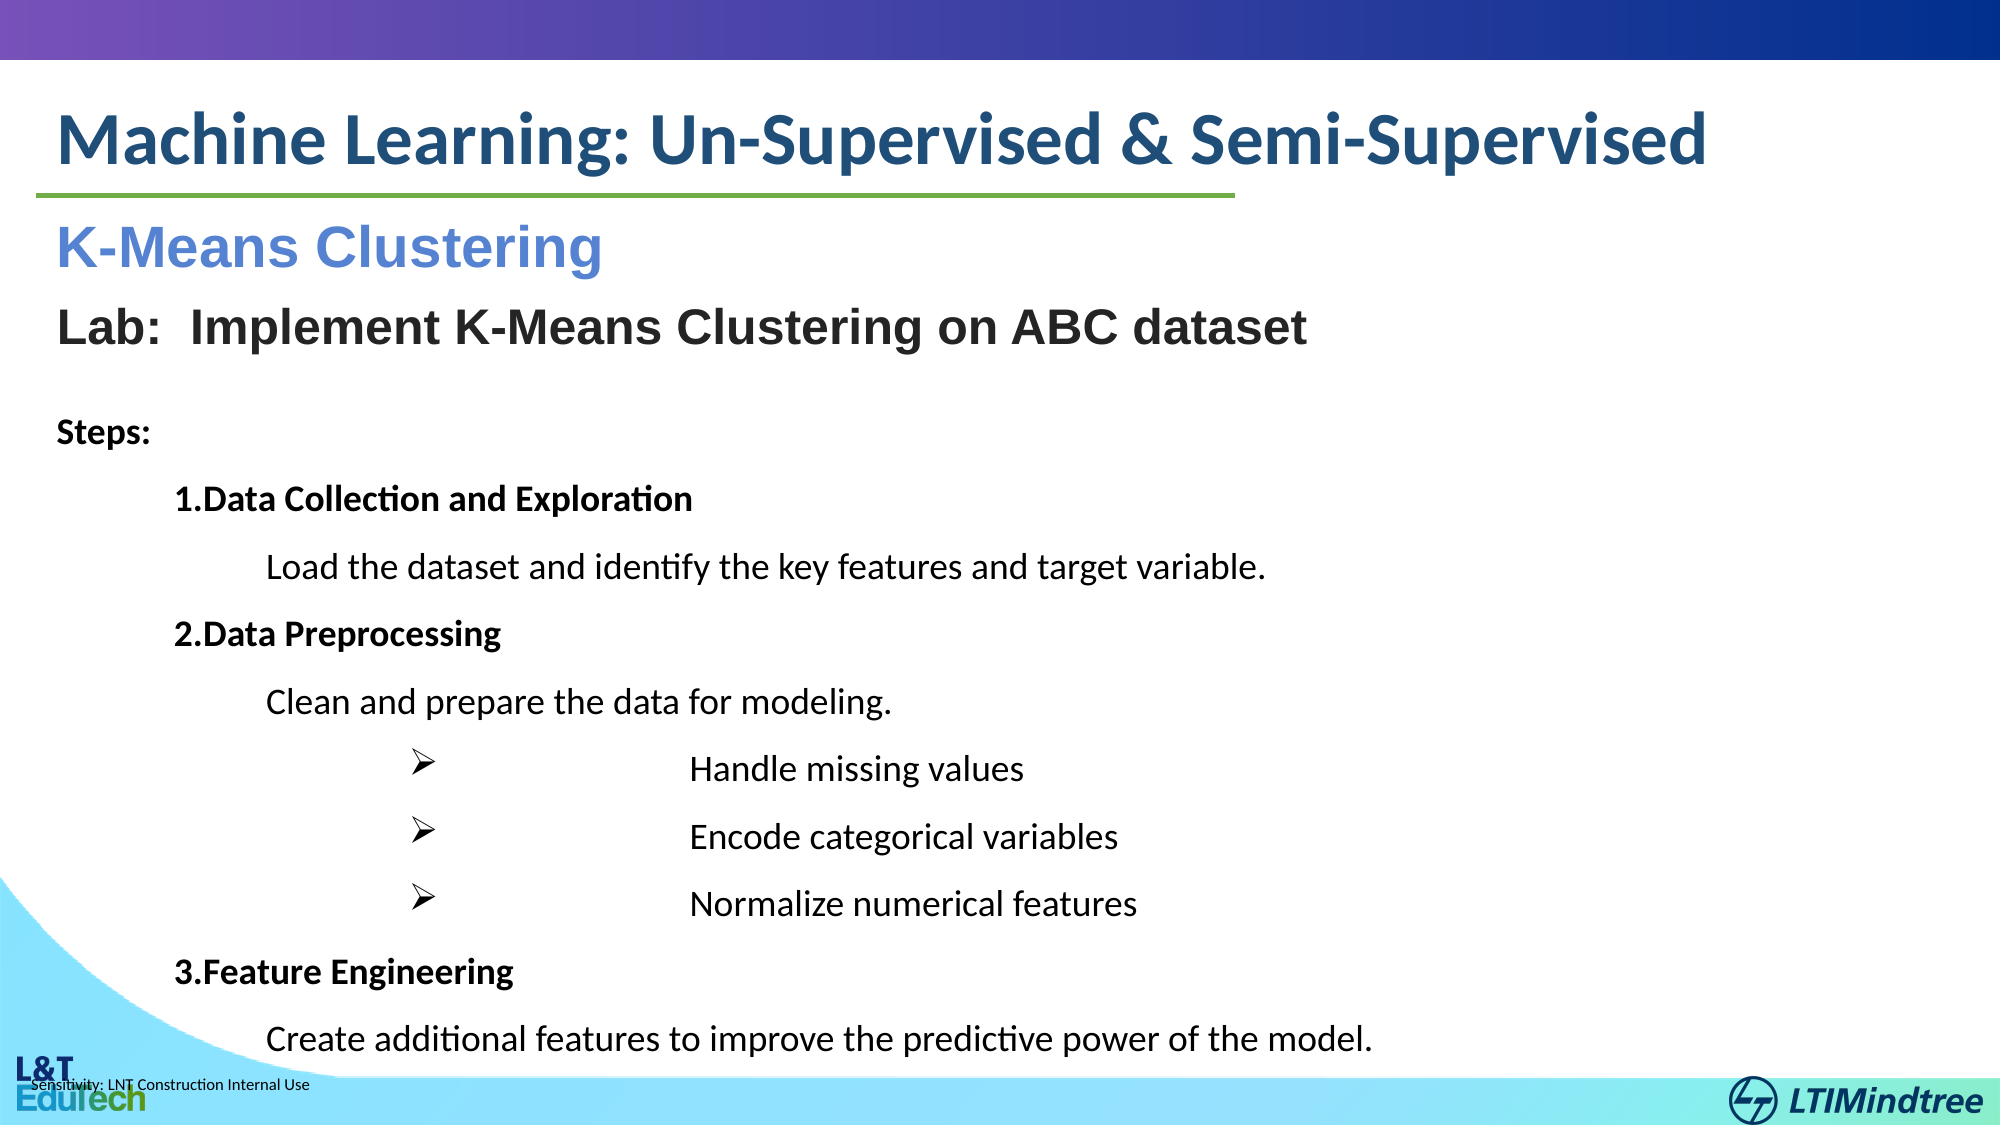

Machine Learning: Un-Supervised & Semi-Supervised
K-Means Clustering
Lab:  Implement K-Means Clustering on ABC dataset

Steps:
Data Collection and Exploration
	Load the dataset and identify the key features and target variable.
Data Preprocessing
	Clean and prepare the data for modeling.
		Handle missing values
		Encode categorical variables
		Normalize numerical features
Feature Engineering
	Create additional features to improve the predictive power of the model.